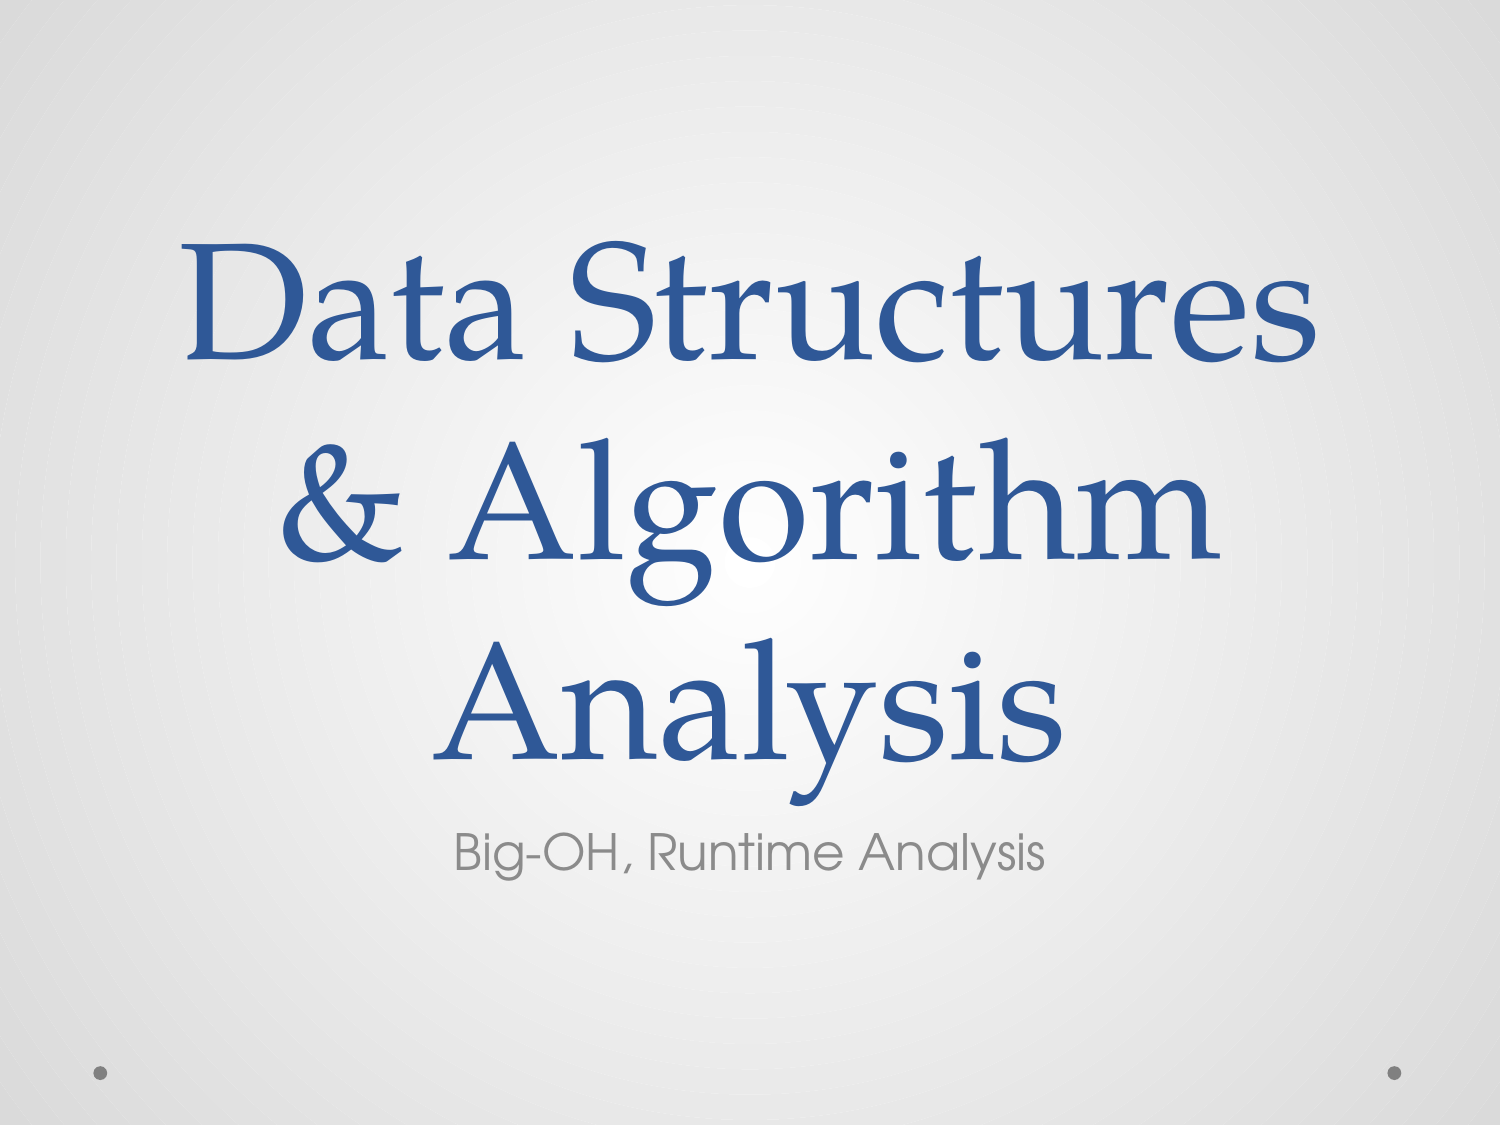

# Data Structures & Algorithm Analysis
Big-OH, Runtime Analysis